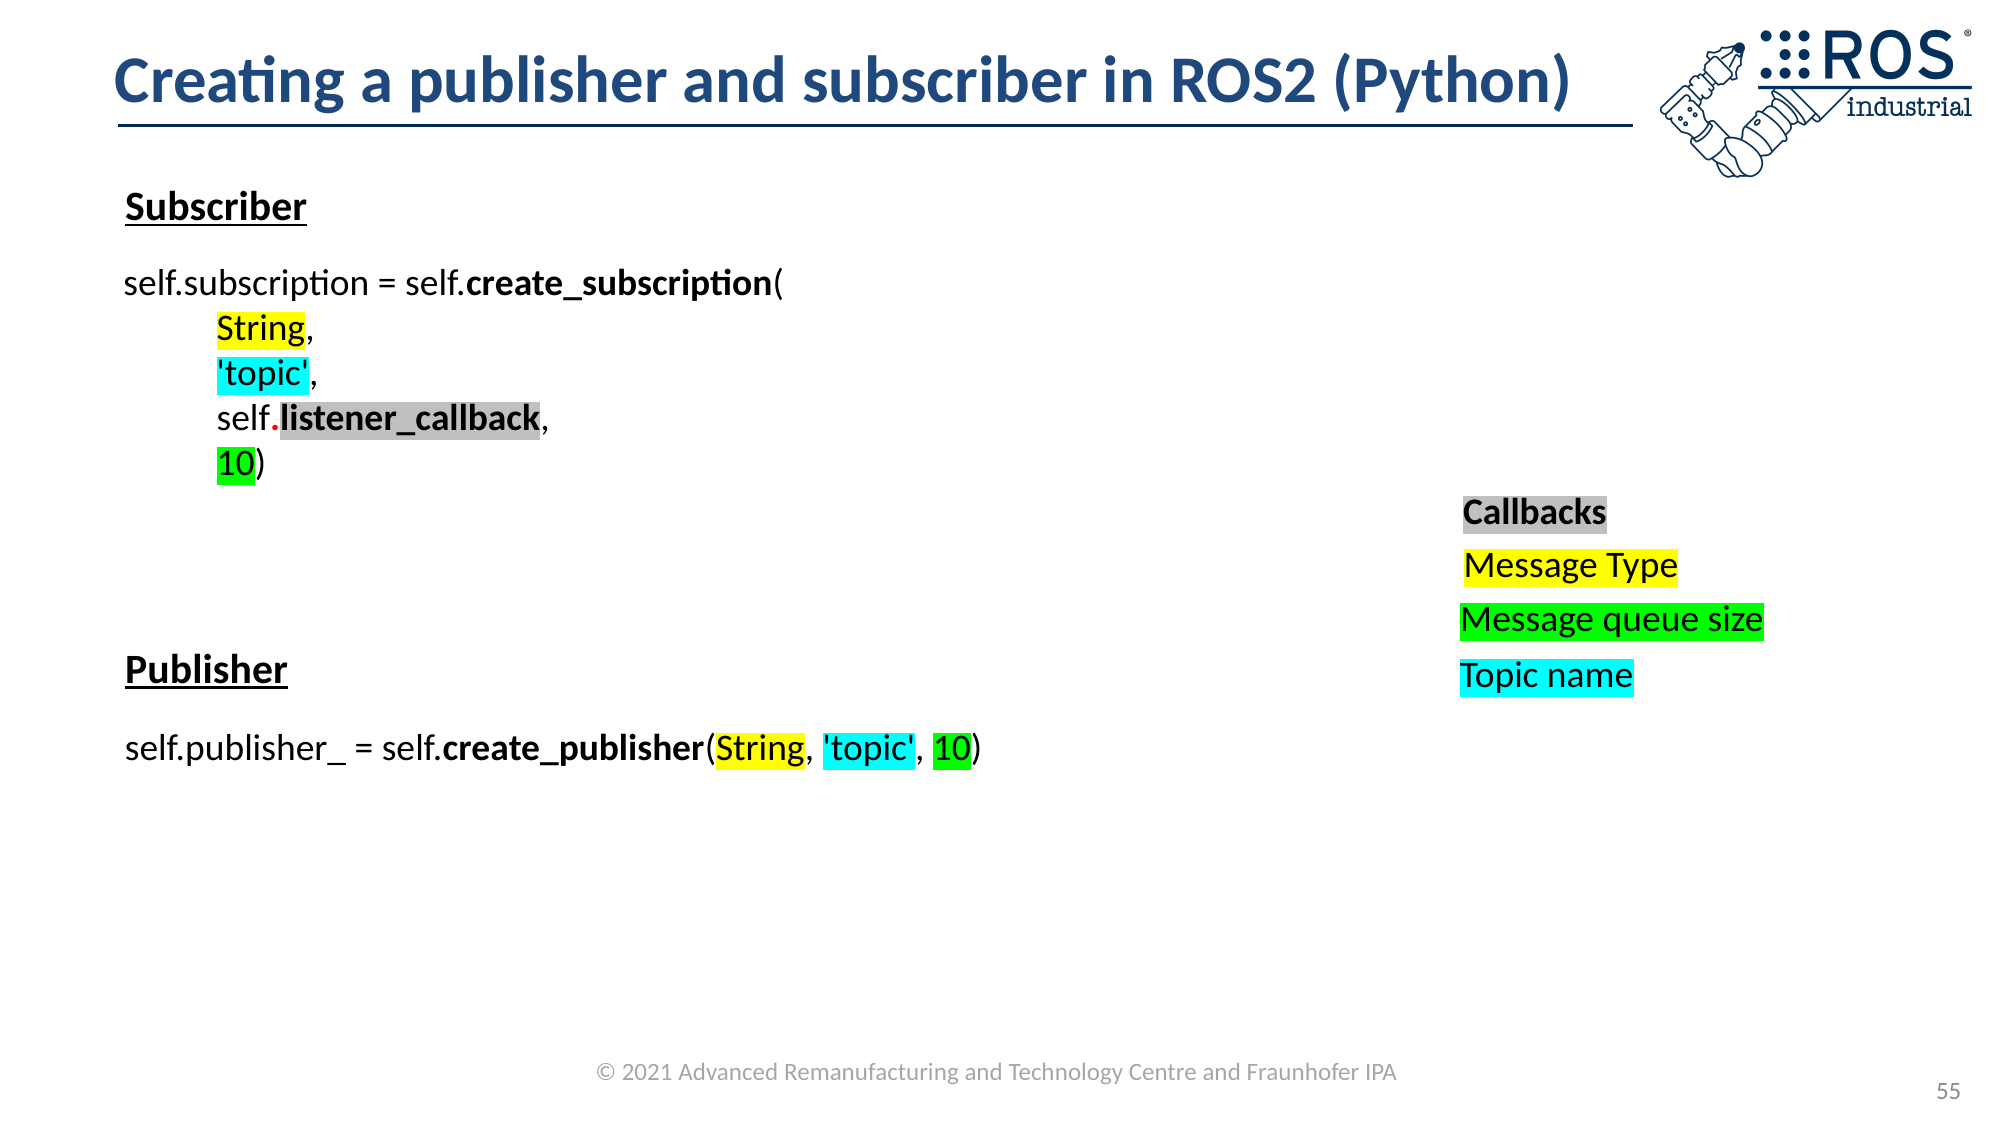

# Creating a publisher and subscriber in ROS2 (Python)
Subscriber
 self.subscription = self.create_subscription(
            String,
            'topic',
            self.listener_callback,
            10)
Callbacks
Message Type
Message queue size
Publisher
Topic name
self.publisher_ = self.create_publisher(String, 'topic', 10)
55